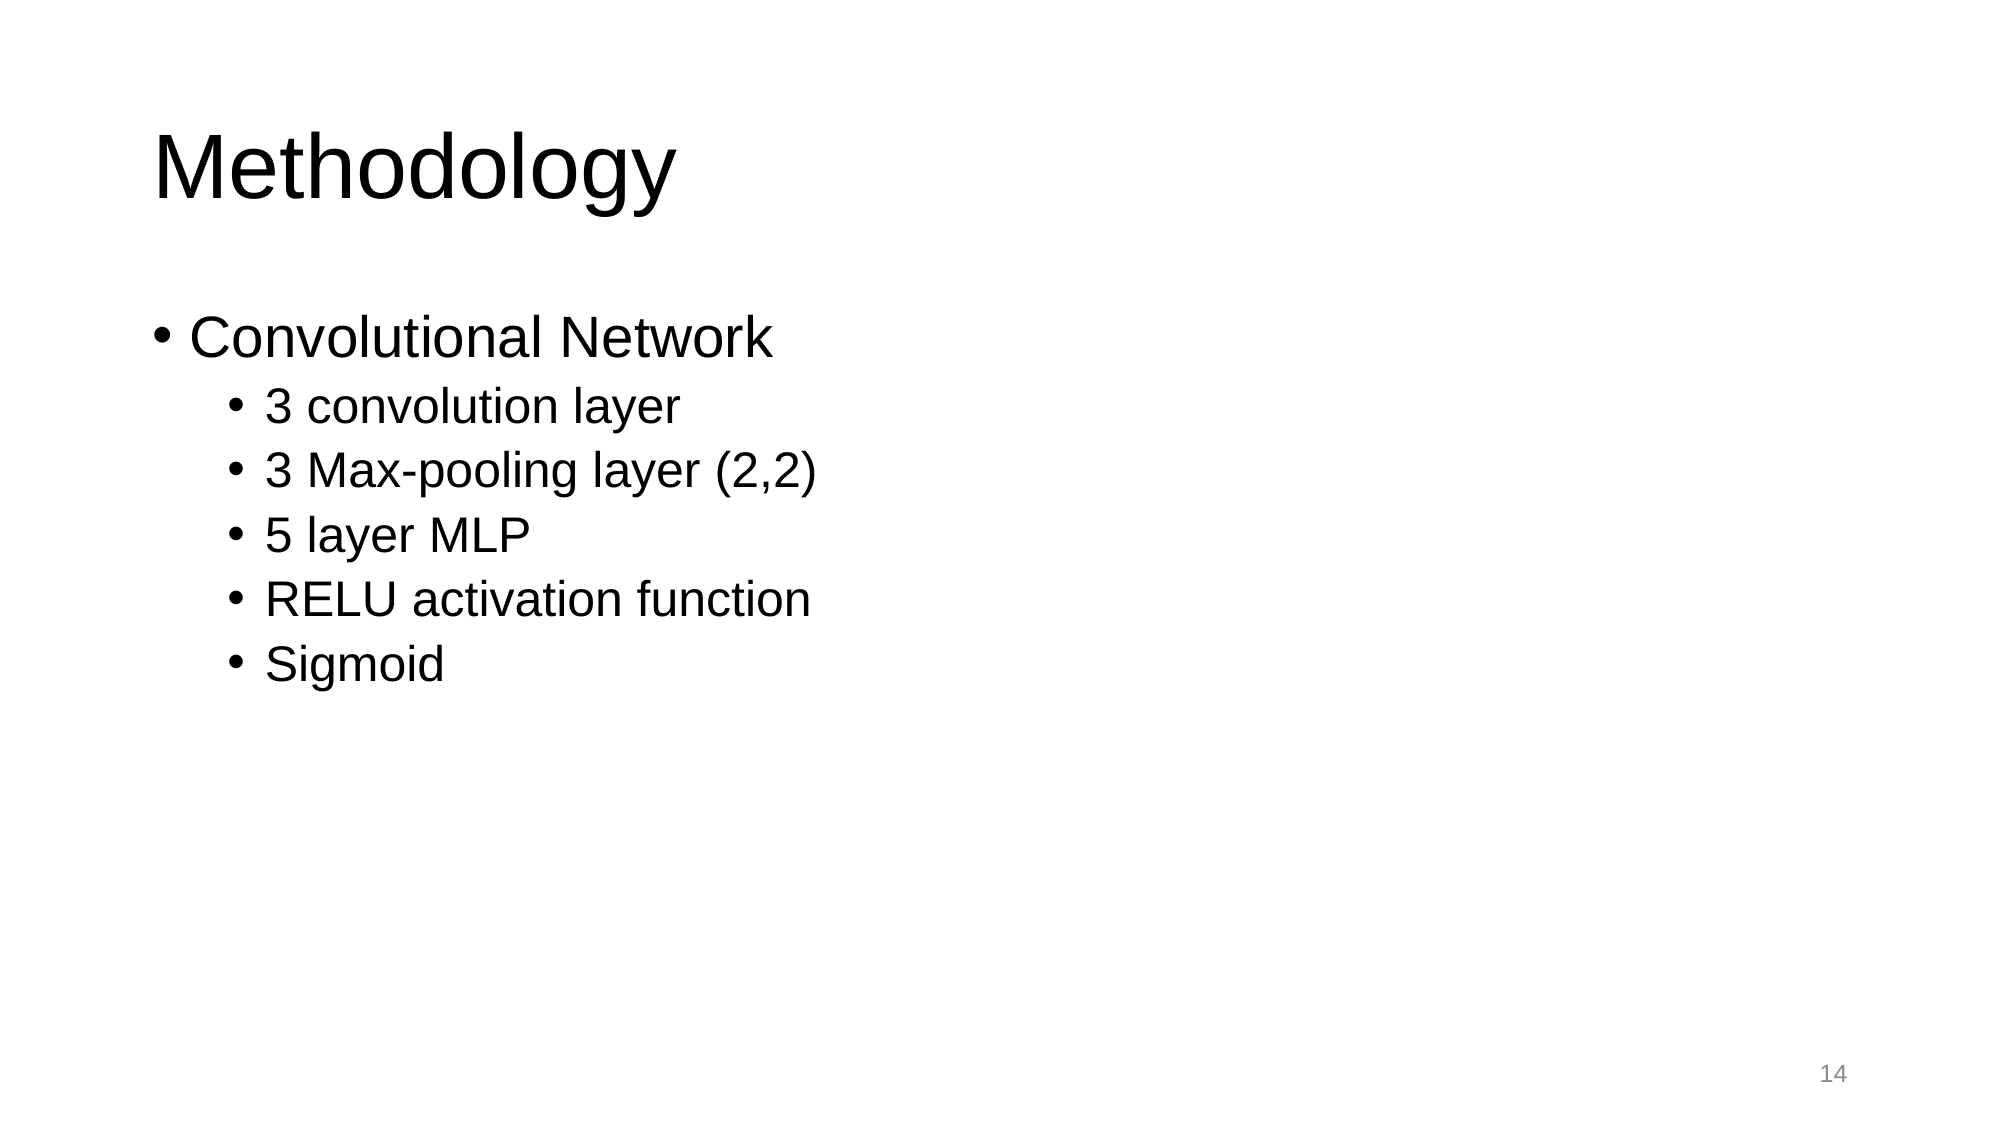

# Methodology
Convolutional Network
3 convolution layer
3 Max-pooling layer (2,2)
5 layer MLP
RELU activation function
Sigmoid
14